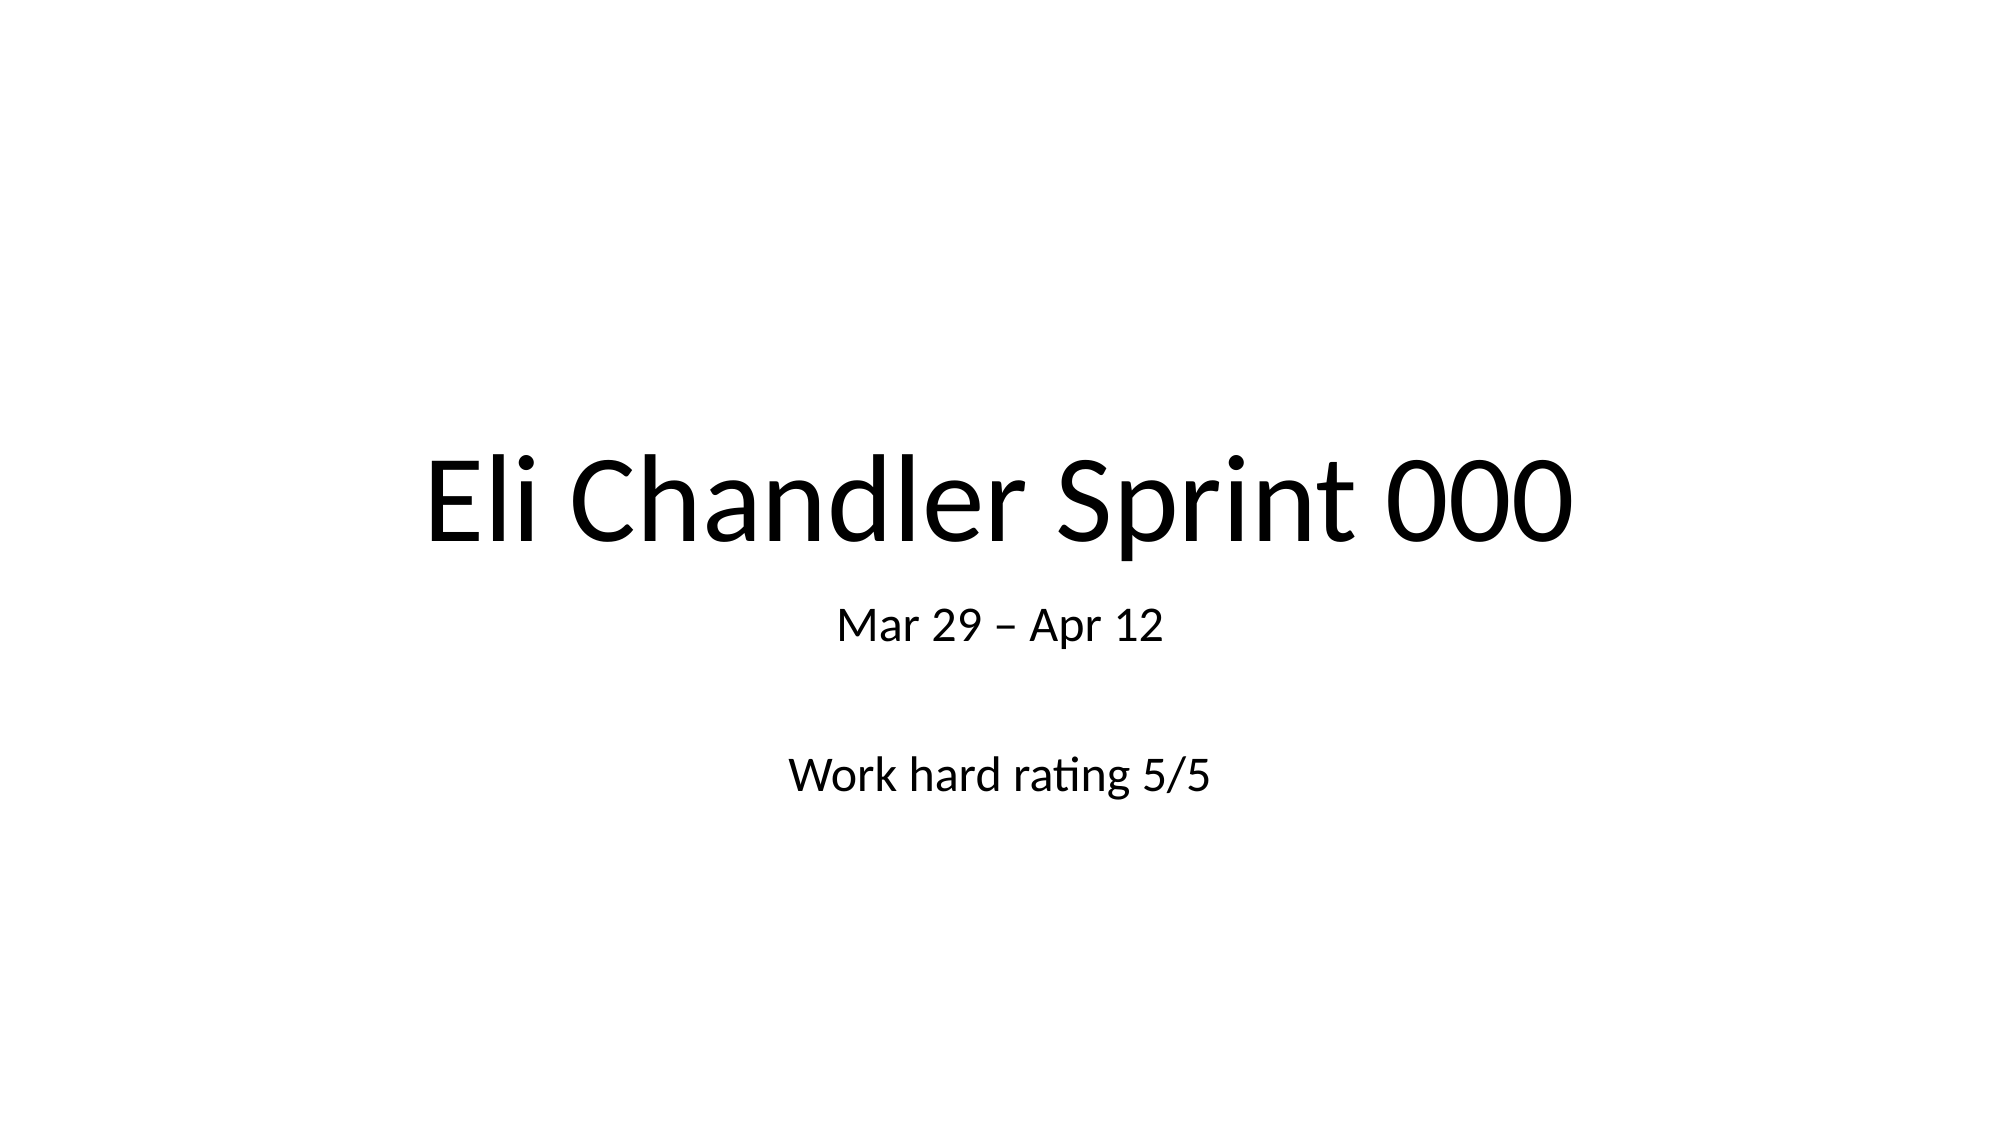

# Eli Chandler Sprint 000
Mar 29 – Apr 12

Work hard rating 5/5